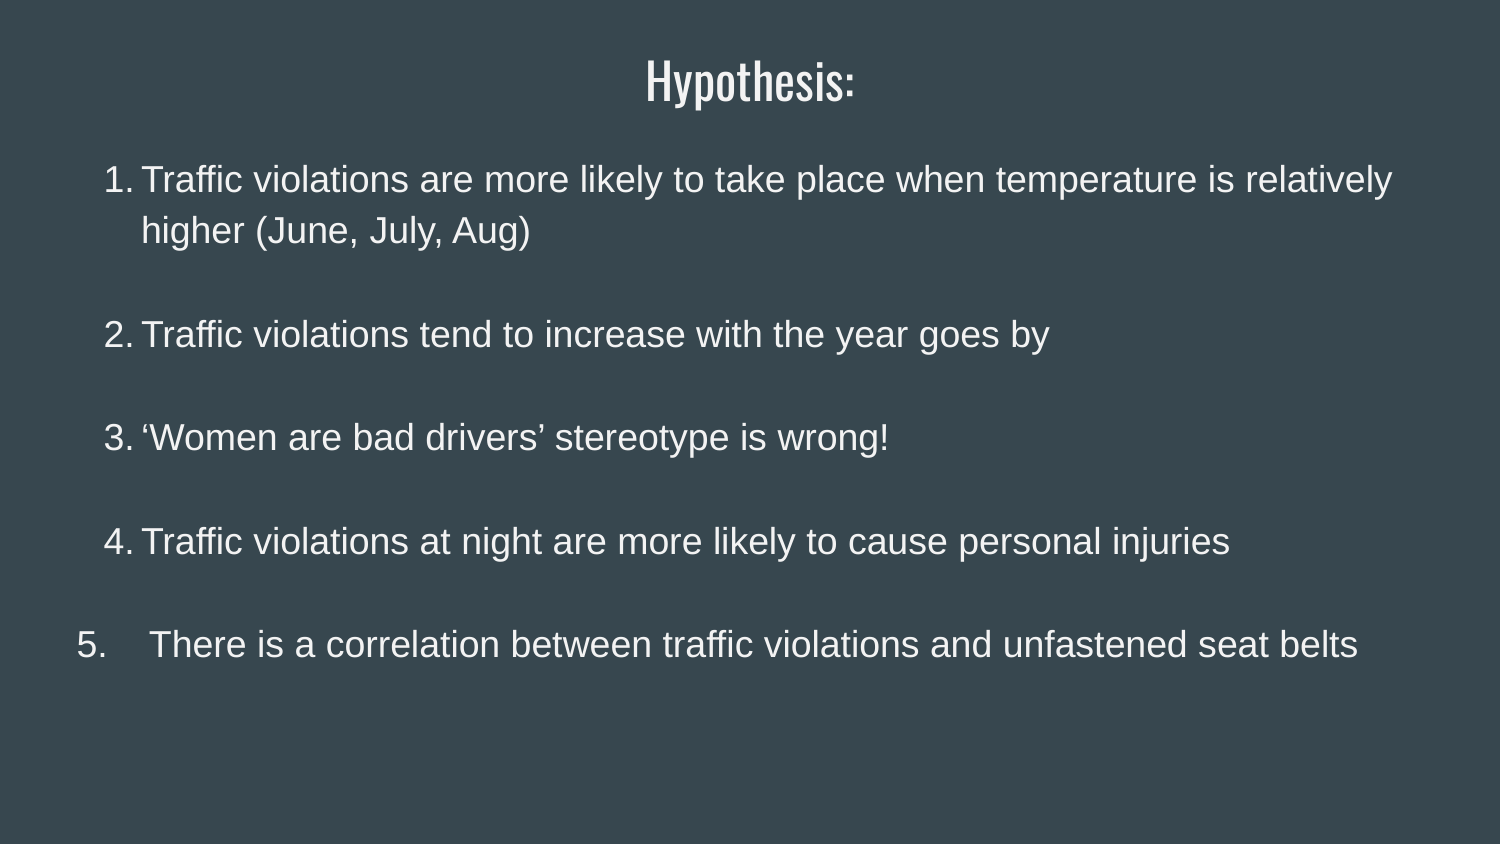

# Hypothesis:
Traffic violations are more likely to take place when temperature is relatively higher (June, July, Aug)

Traffic violations tend to increase with the year goes by

‘Women are bad drivers’ stereotype is wrong!

Traffic violations at night are more likely to cause personal injuries

 5.    There is a correlation between traffic violations and unfastened seat belts